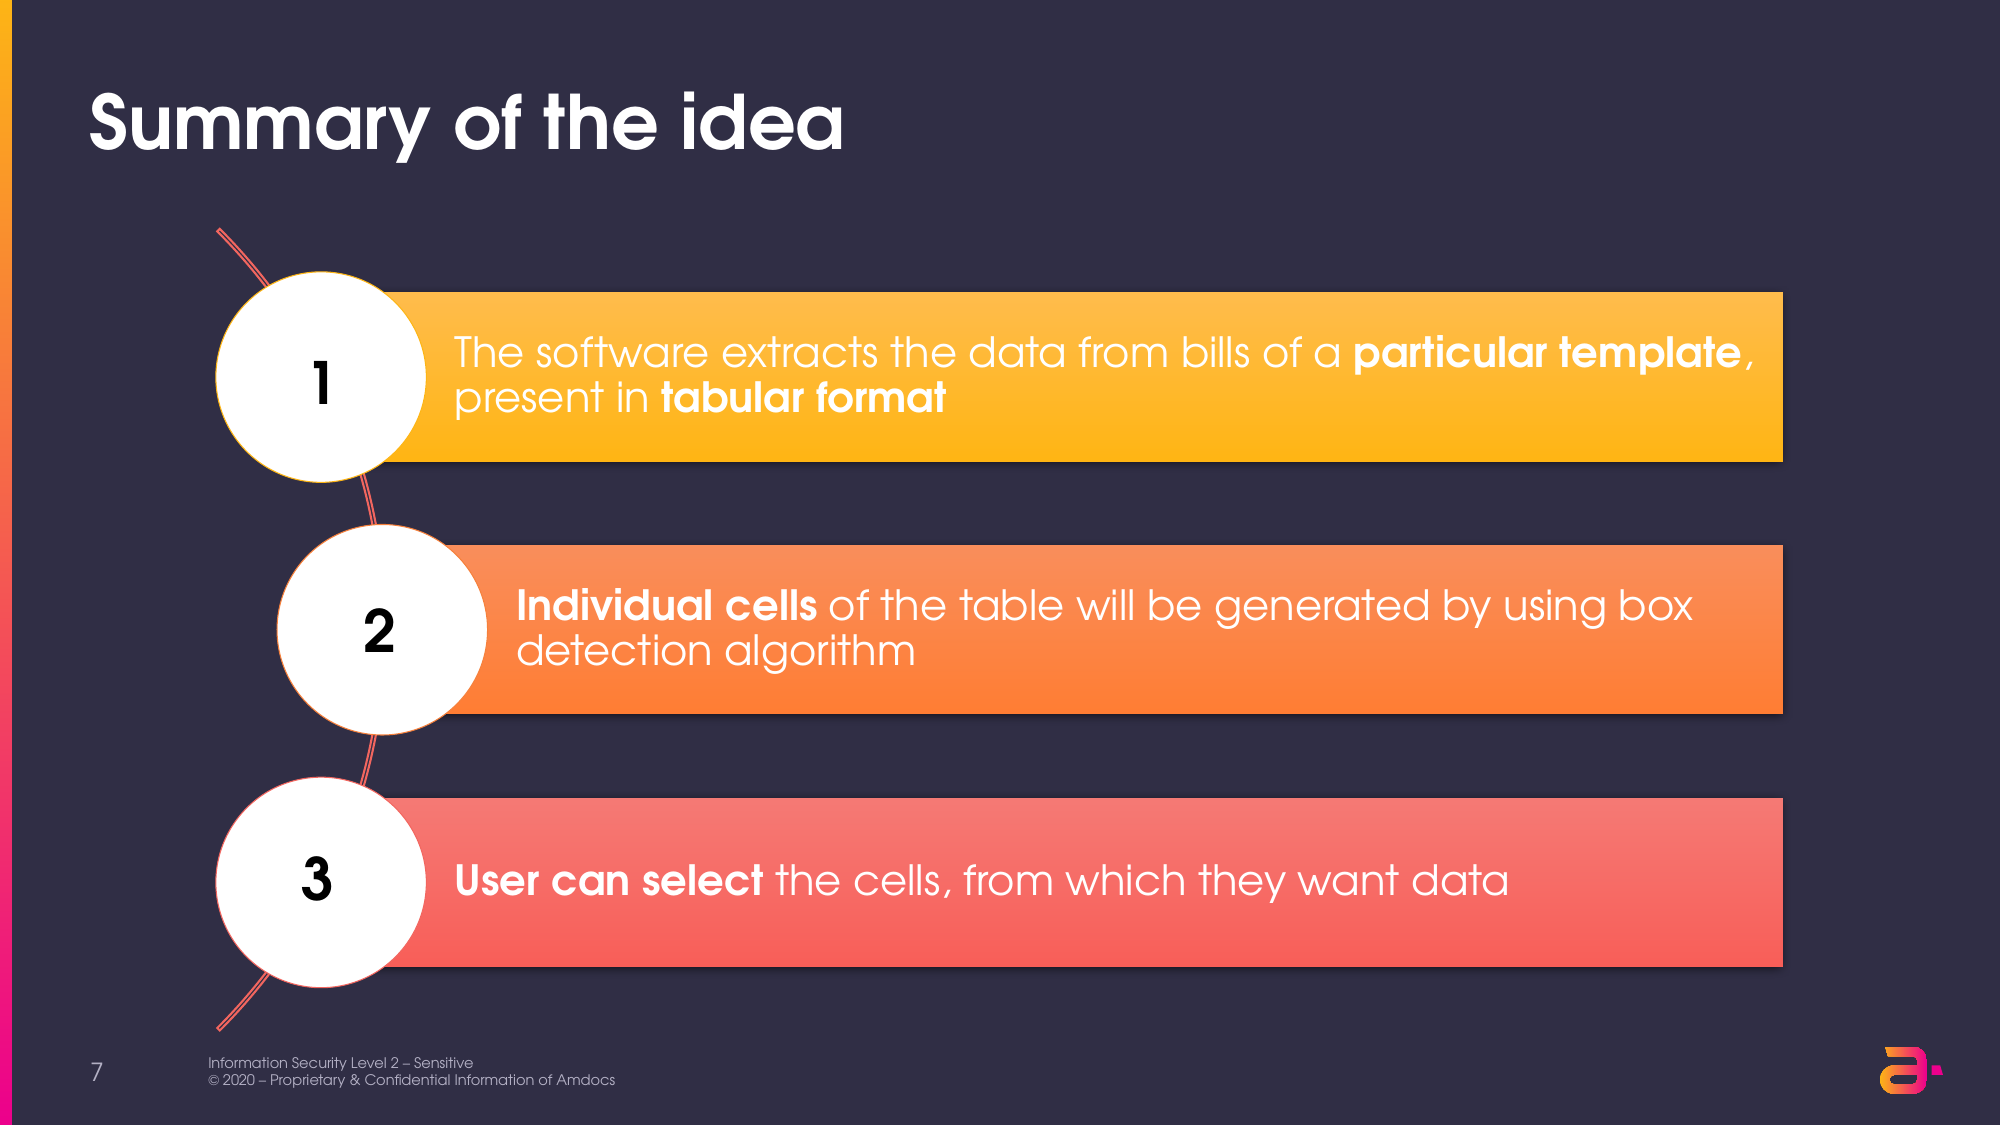

# Summary of the idea
The software extracts the data from bills of a particular template, present in tabular format
Individual cells of the table will be generated by using box detection algorithm
User can select the cells, from which they want data
1
2
3